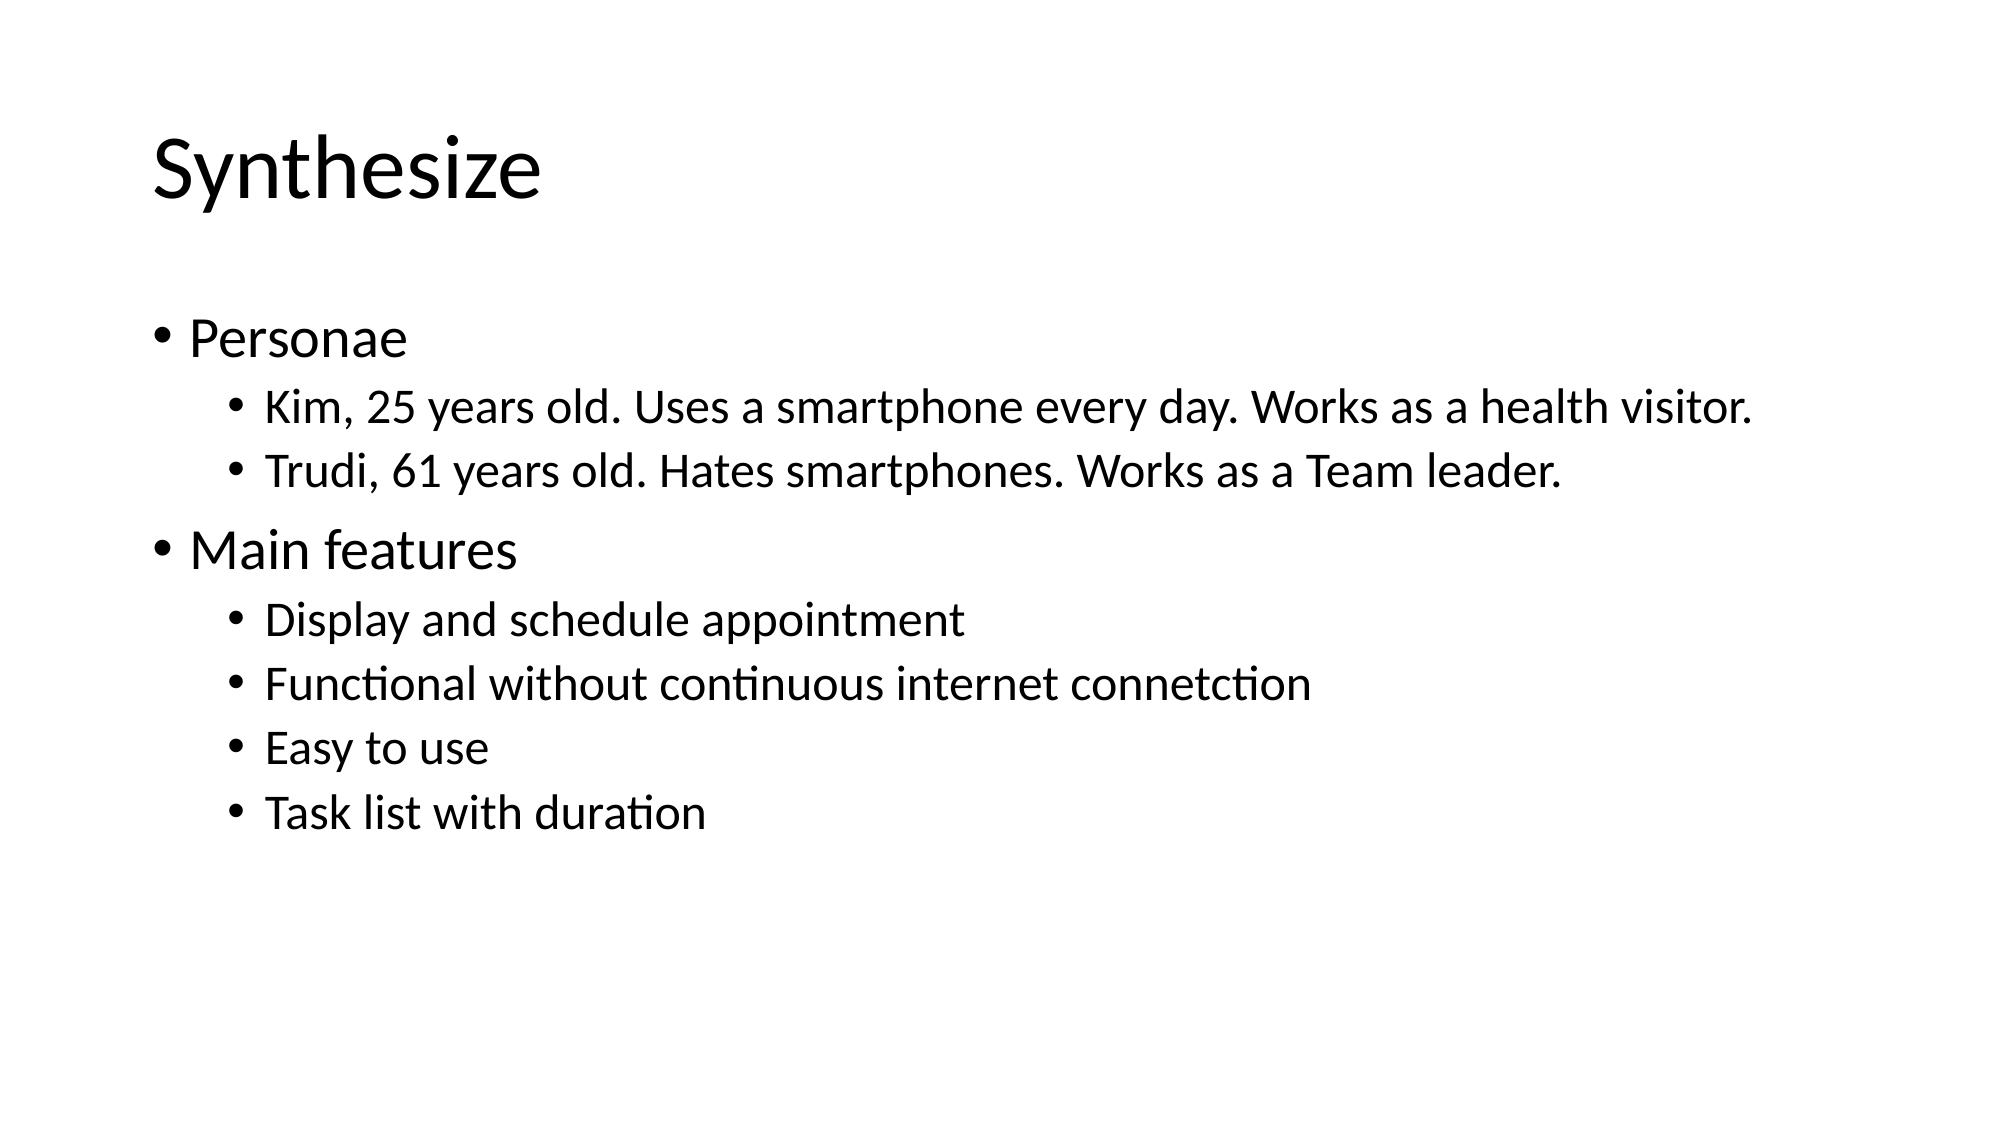

# Synthesize
Personae
Kim, 25 years old. Uses a smartphone every day. Works as a health visitor.
Trudi, 61 years old. Hates smartphones. Works as a Team leader.
Main features
Display and schedule appointment
Functional without continuous internet connetction
Easy to use
Task list with duration